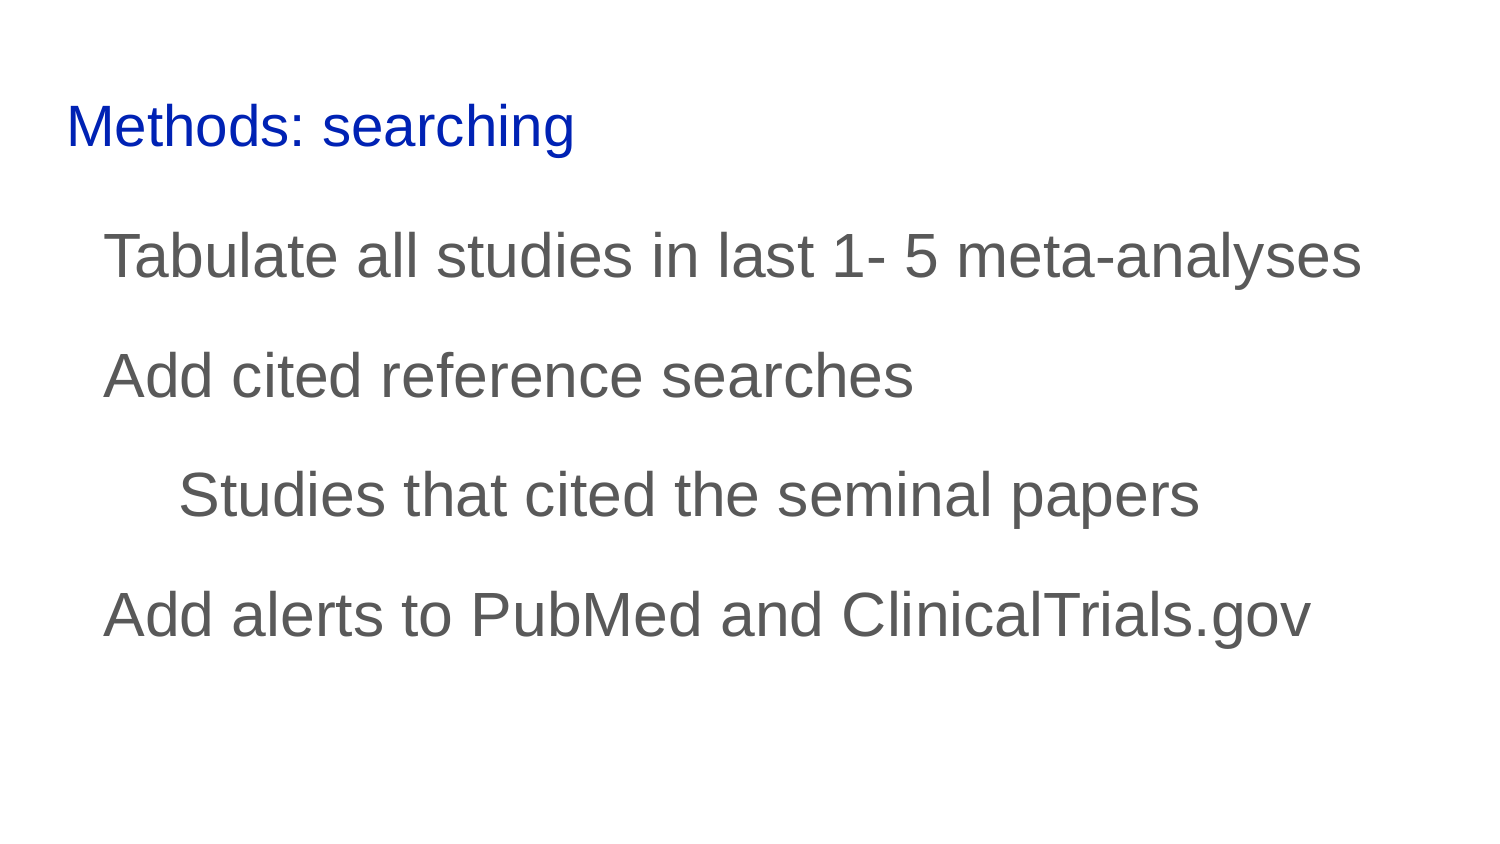

# Methods: searching
Tabulate all studies in last 1- 5 meta-analyses
Add cited reference searches
Studies that cited the seminal papers
Add alerts to PubMed and ClinicalTrials.gov